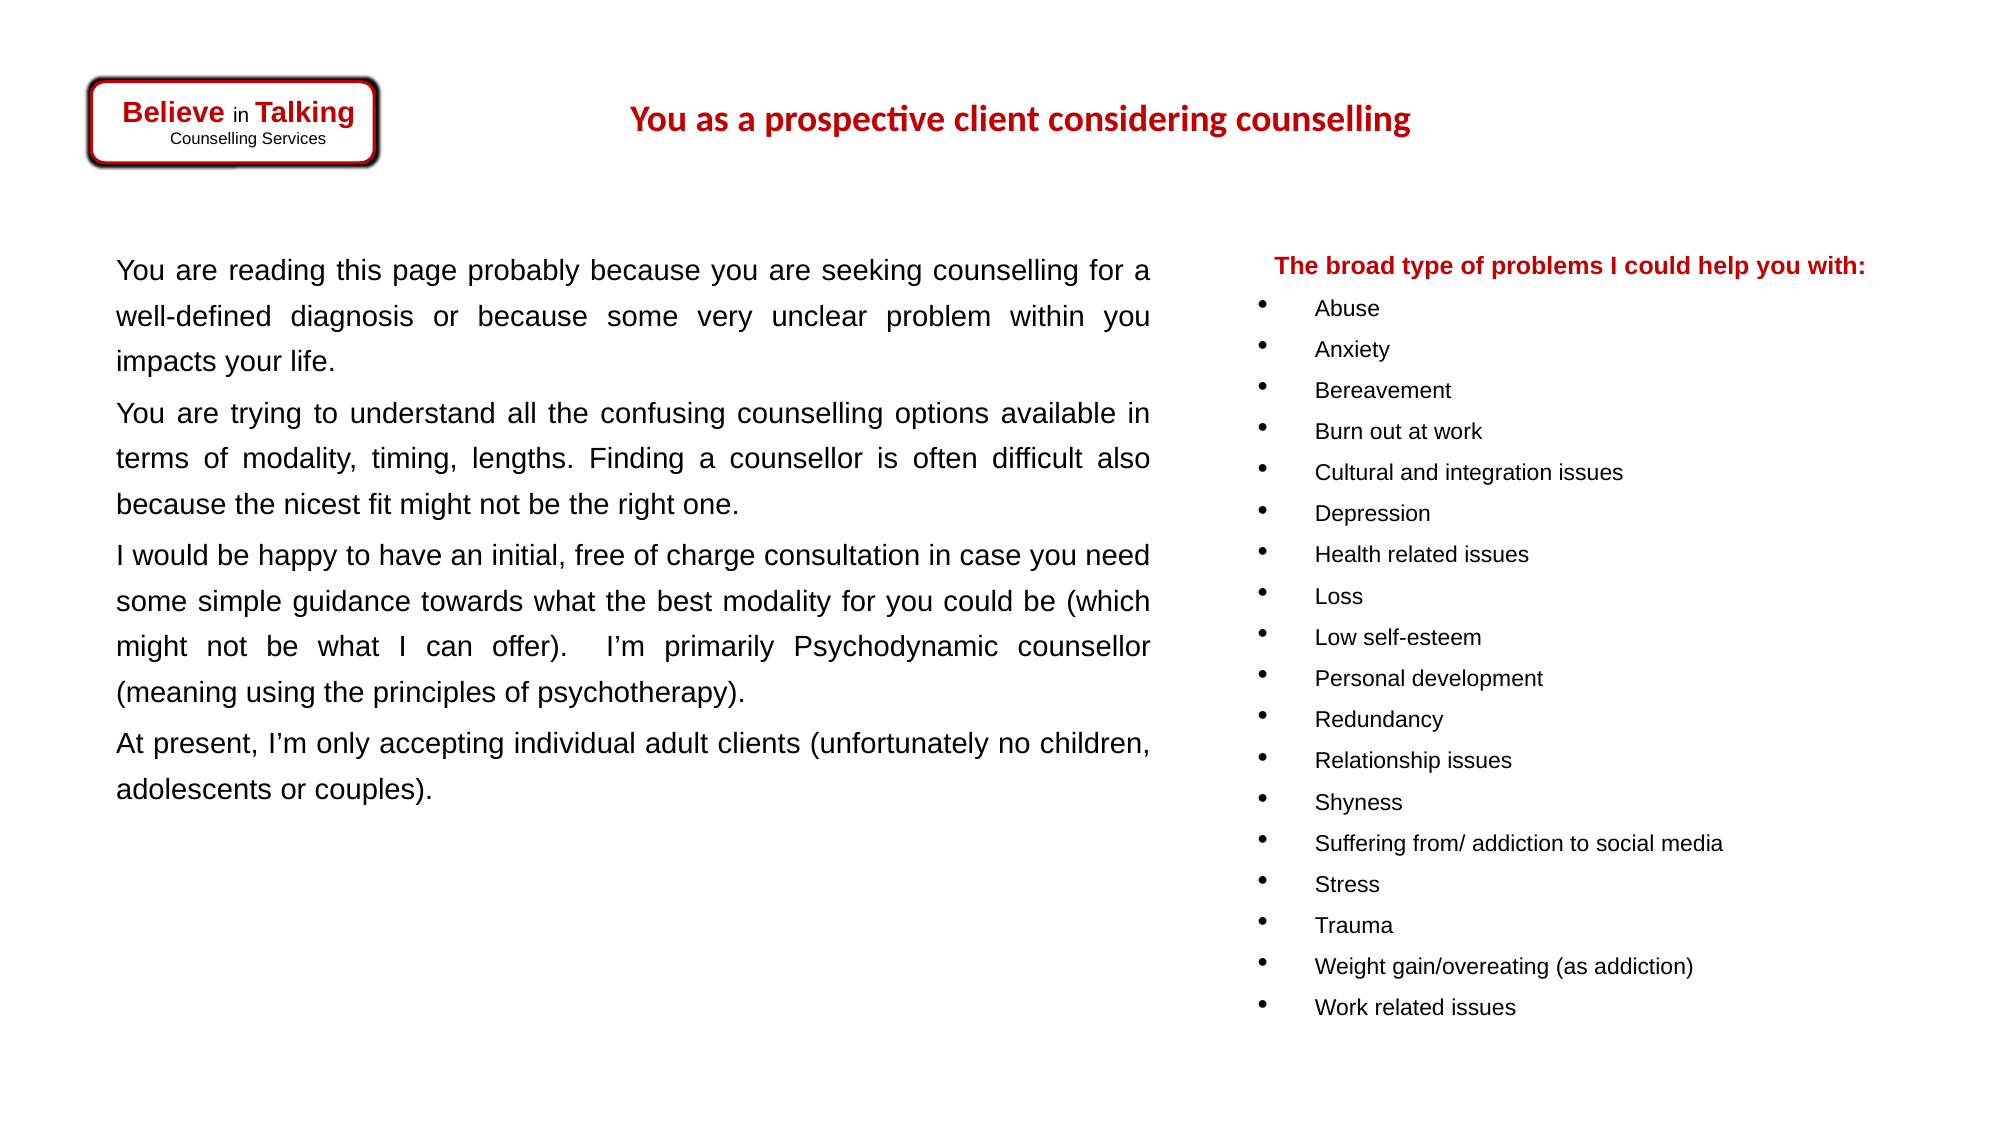

Believe in Talking
Counselling Services
You as a prospective client considering counselling
The broad type of problems I could help you with:
Abuse
Anxiety
Bereavement
Burn out at work
Cultural and integration issues
Depression
Health related issues
Loss
Low self-esteem
Personal development
Redundancy
Relationship issues
Shyness
Suffering from/ addiction to social media
Stress
Trauma
Weight gain/overeating (as addiction)
Work related issues
You are reading this page probably because you are seeking counselling for a well-defined diagnosis or because some very unclear problem within you impacts your life.
You are trying to understand all the confusing counselling options available in terms of modality, timing, lengths. Finding a counsellor is often difficult also because the nicest fit might not be the right one.
I would be happy to have an initial, free of charge consultation in case you need some simple guidance towards what the best modality for you could be (which might not be what I can offer).  I’m primarily Psychodynamic counsellor (meaning using the principles of psychotherapy).
At present, I’m only accepting individual adult clients (unfortunately no children, adolescents or couples).